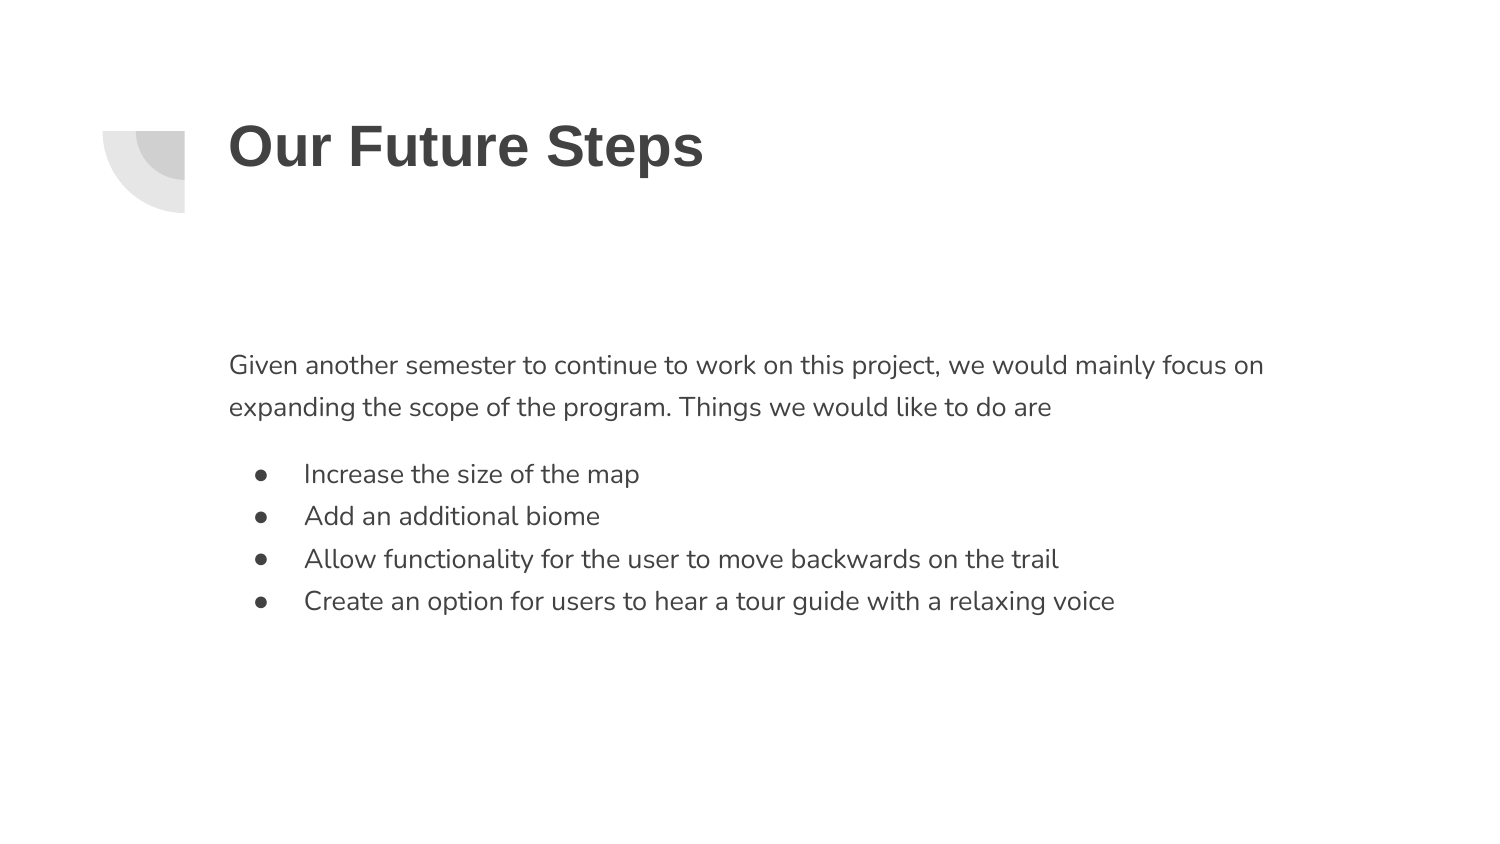

# Our Future Steps
Given another semester to continue to work on this project, we would mainly focus on expanding the scope of the program. Things we would like to do are
Increase the size of the map
Add an additional biome
Allow functionality for the user to move backwards on the trail
Create an option for users to hear a tour guide with a relaxing voice